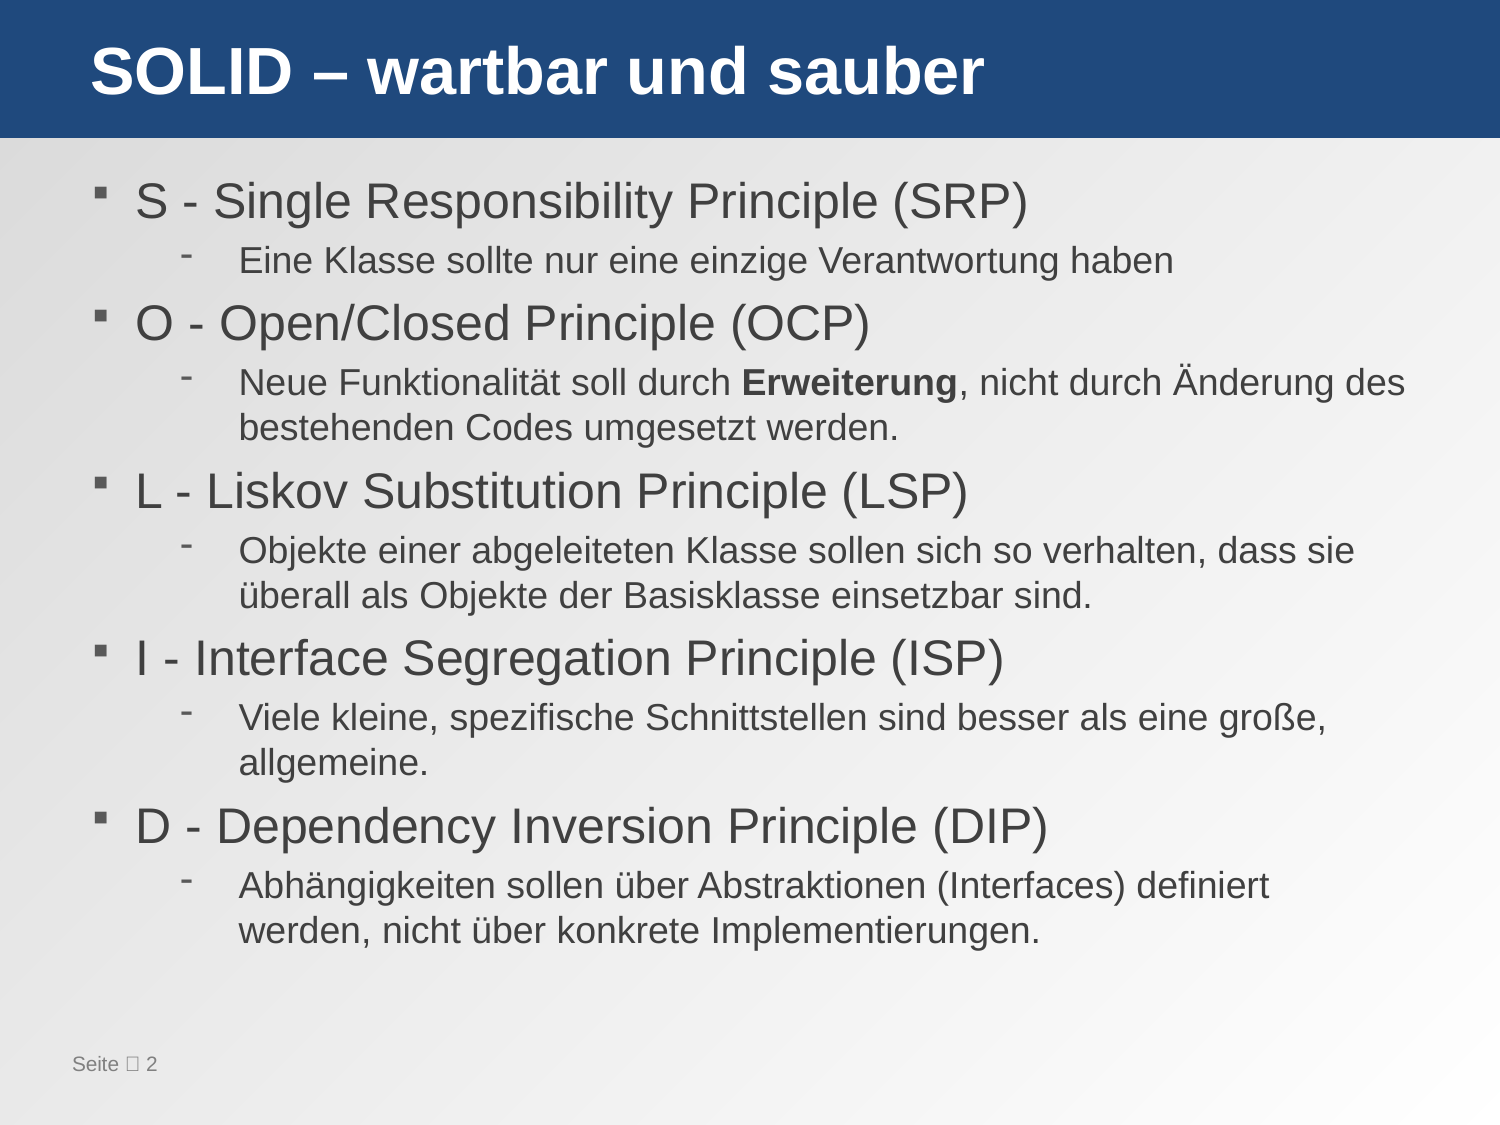

# SOLID – wartbar und sauber
S - Single Responsibility Principle (SRP)
Eine Klasse sollte nur eine einzige Verantwortung haben
O - Open/Closed Principle (OCP)
Neue Funktionalität soll durch Erweiterung, nicht durch Änderung des bestehenden Codes umgesetzt werden.
L - Liskov Substitution Principle (LSP)
Objekte einer abgeleiteten Klasse sollen sich so verhalten, dass sie überall als Objekte der Basisklasse einsetzbar sind.
I - Interface Segregation Principle (ISP)
Viele kleine, spezifische Schnittstellen sind besser als eine große, allgemeine.
D - Dependency Inversion Principle (DIP)
Abhängigkeiten sollen über Abstraktionen (Interfaces) definiert werden, nicht über konkrete Implementierungen.